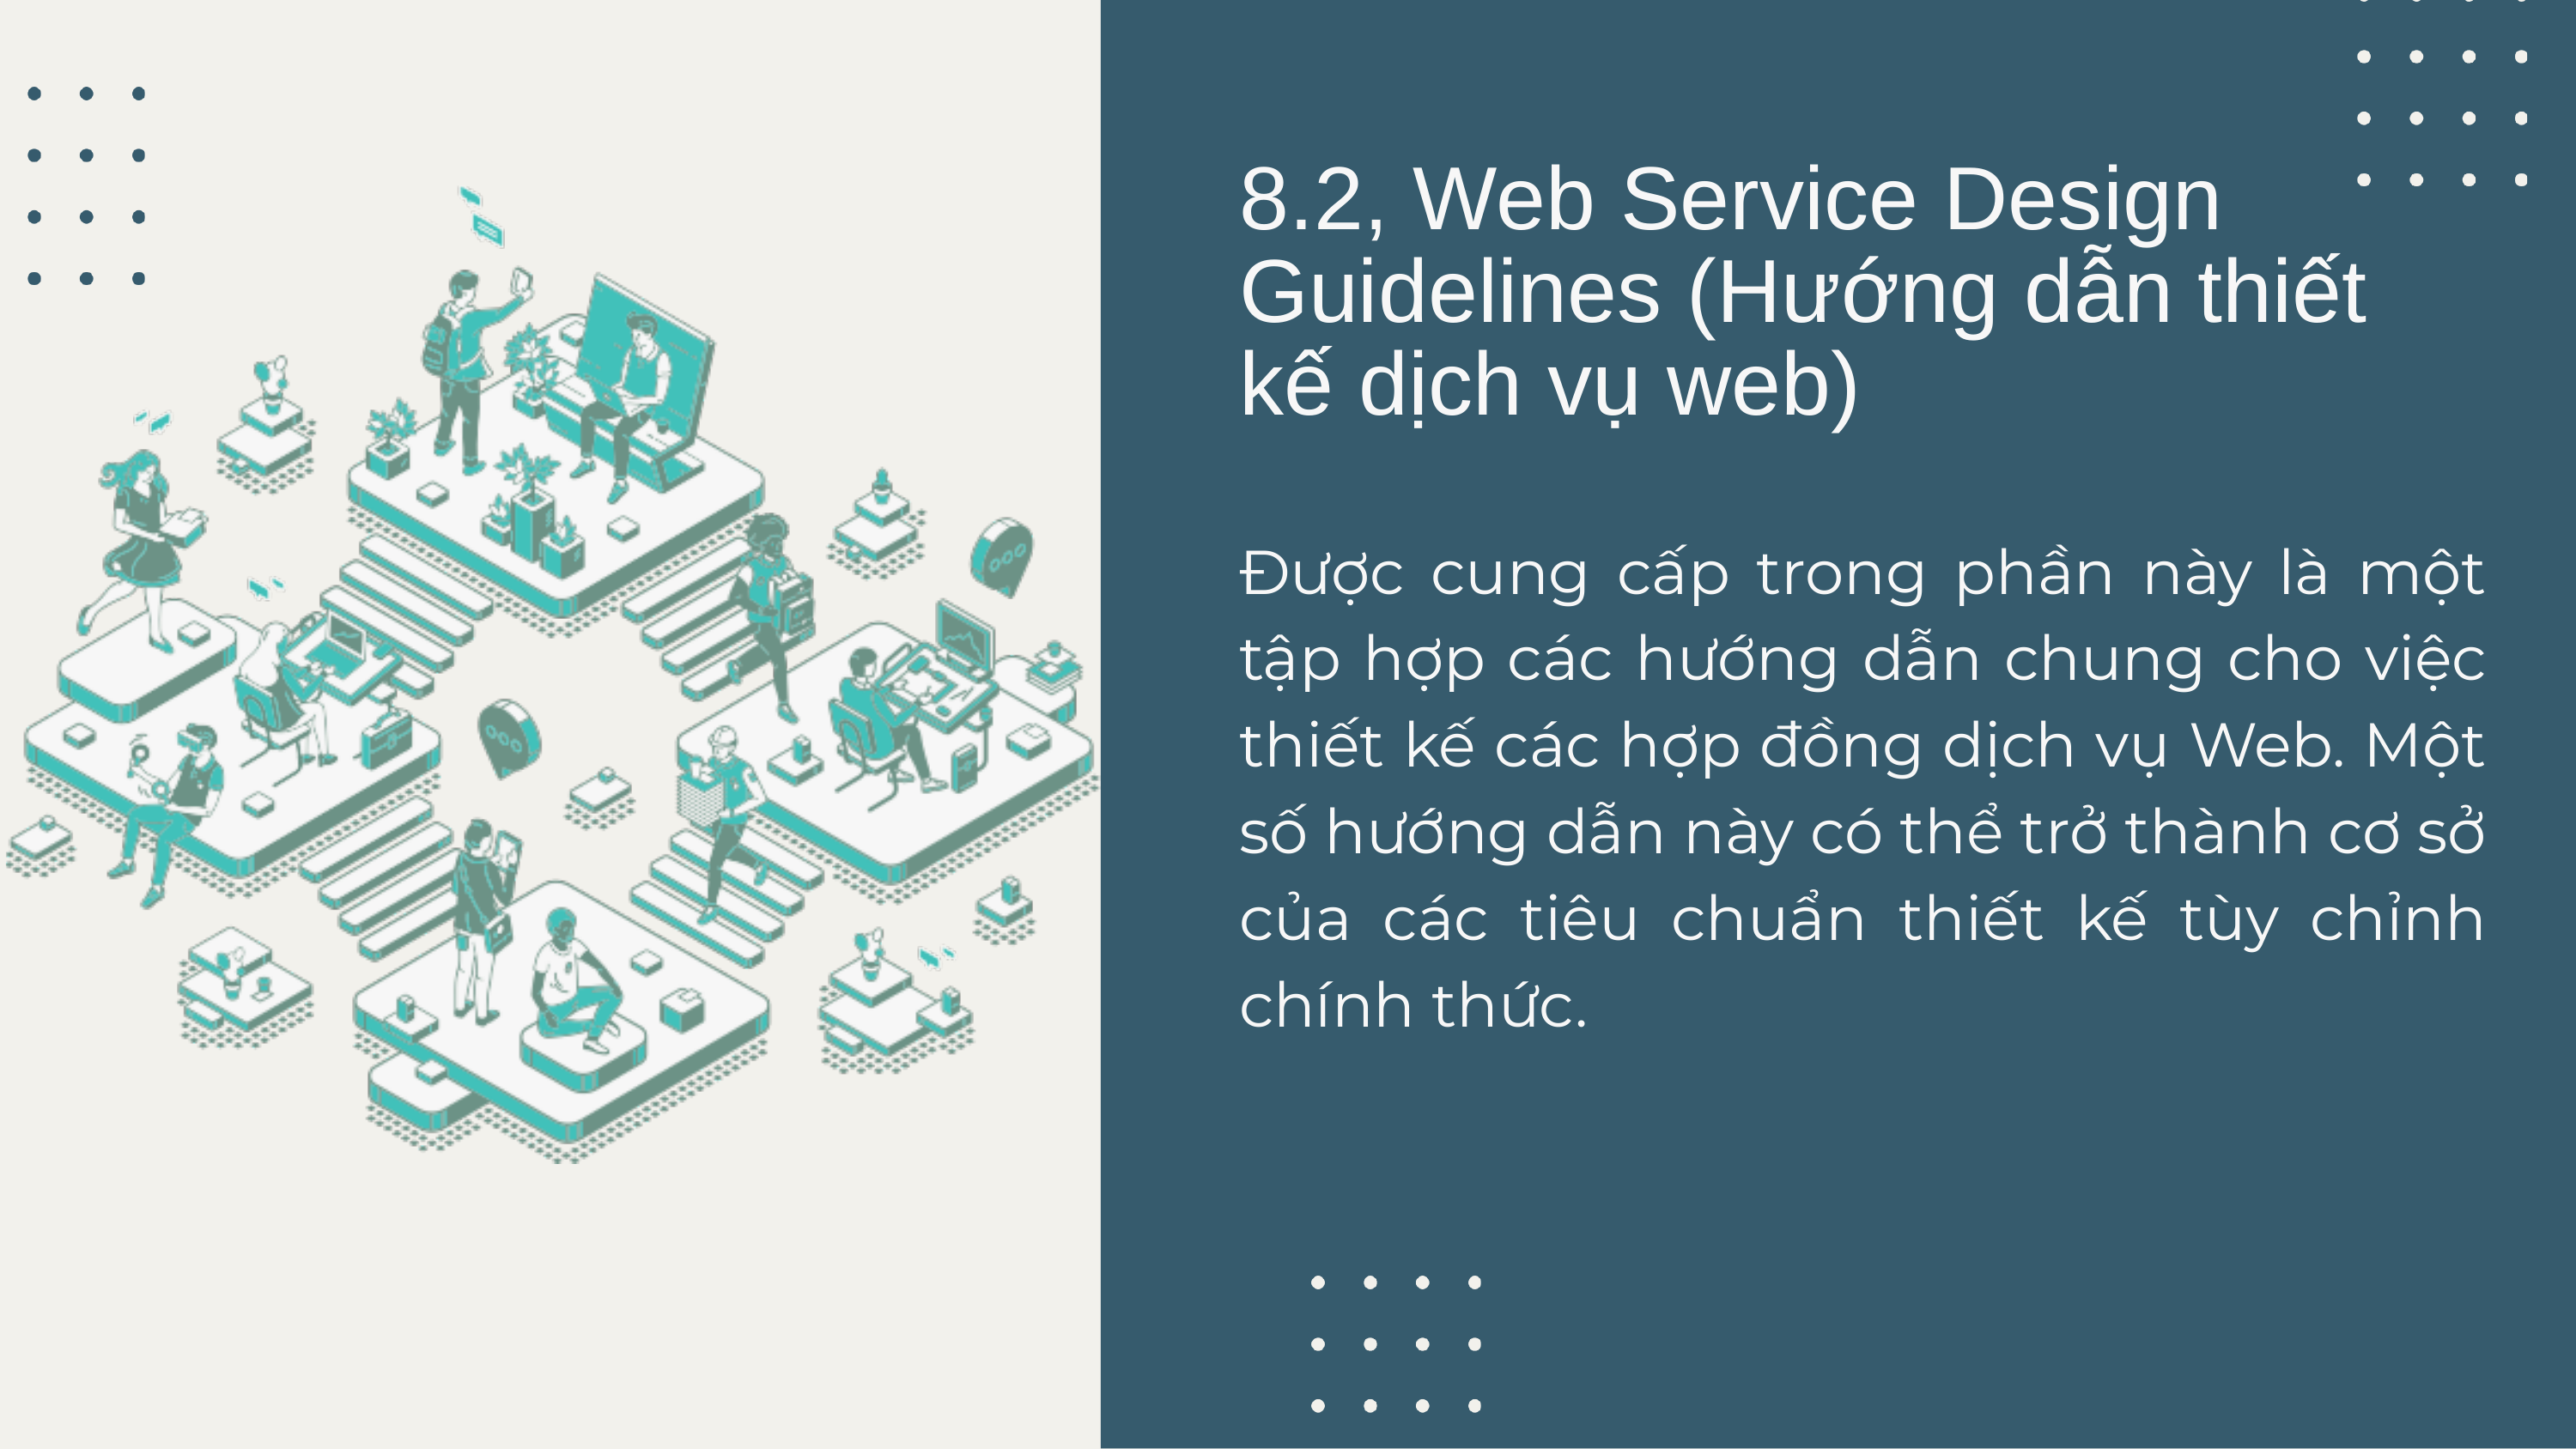

8.2, Web Service Design Guidelines (Hướng dẫn thiết kế dịch vụ web)

Được cung cấp trong phần này là một tập hợp các hướng dẫn chung cho việc thiết kế các hợp đồng dịch vụ Web. Một số hướng dẫn này có thể trở thành cơ sở của các tiêu chuẩn thiết kế tùy chỉnh chính thức.